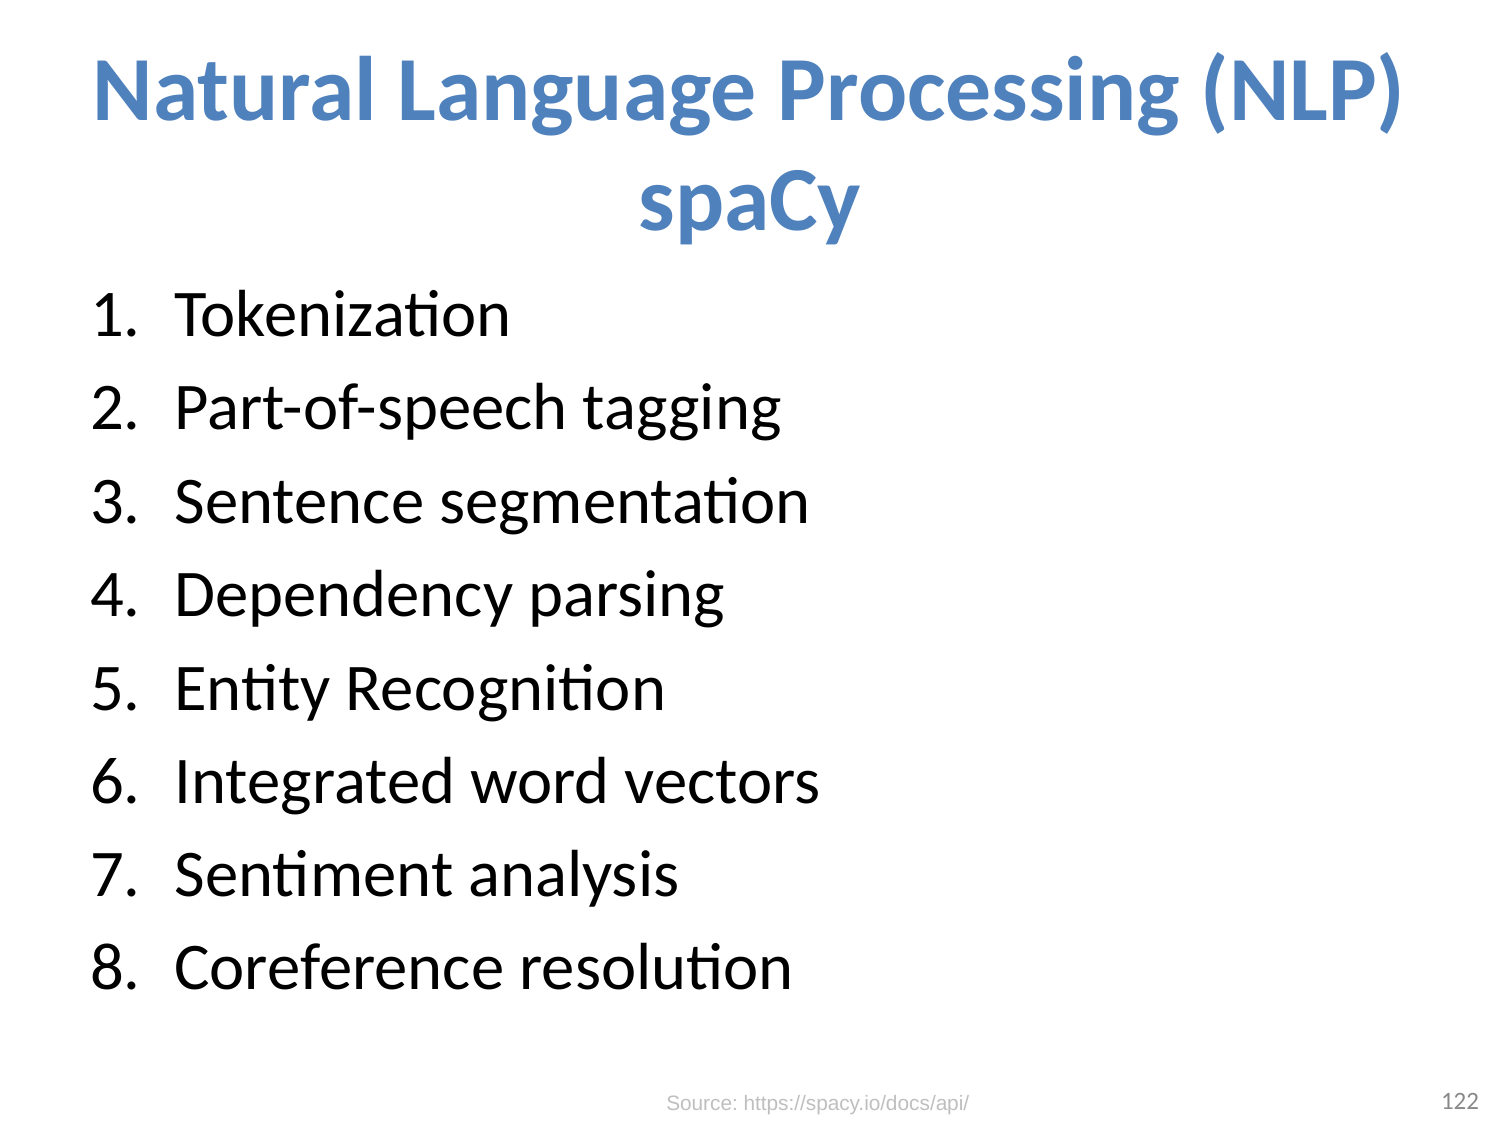

# Natural Language Processing (NLP) spaCy
Tokenization
Part-of-speech tagging
Sentence segmentation
Dependency parsing
Entity Recognition
Integrated word vectors
Sentiment analysis
Coreference resolution
122
Source: https://spacy.io/docs/api/